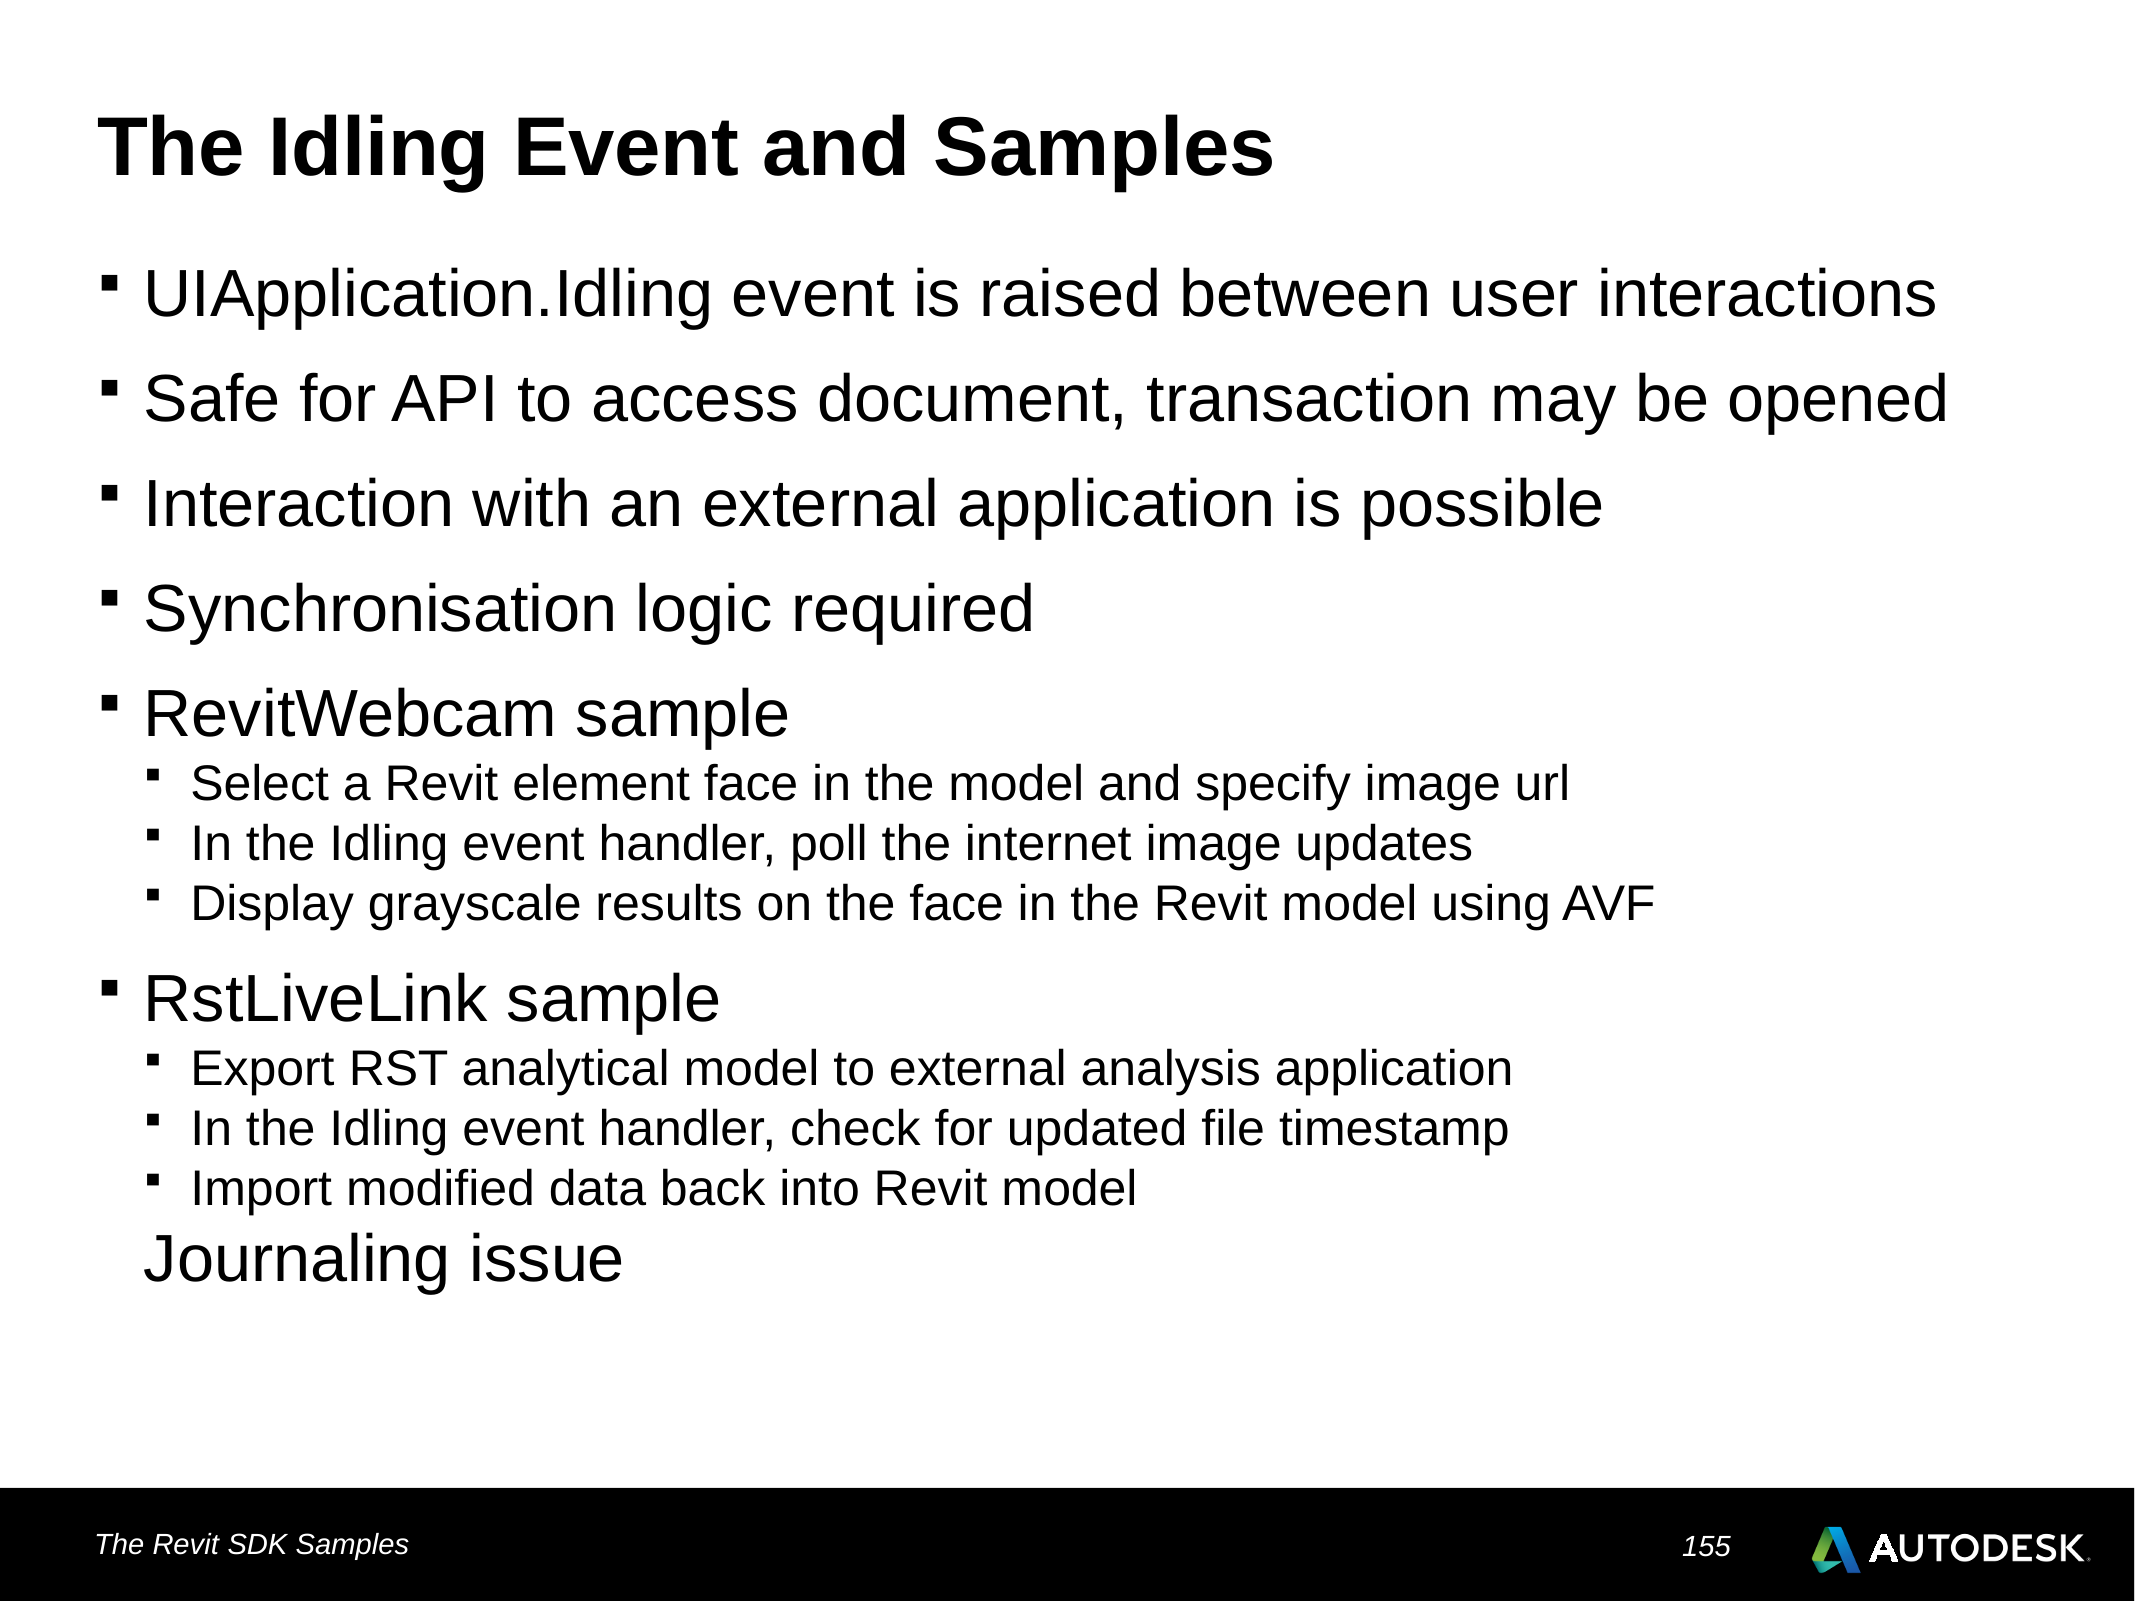

# The Idling Event and Samples
UIApplication.Idling event is raised between user interactions
Safe for API to access document, transaction may be opened
Interaction with an external application is possible
Synchronisation logic required
RevitWebcam sample
Select a Revit element face in the model and specify image url
In the Idling event handler, poll the internet image updates
Display grayscale results on the face in the Revit model using AVF
RstLiveLink sample
Export RST analytical model to external analysis application
In the Idling event handler, check for updated file timestamp
Import modified data back into Revit model
Journaling issue
The Revit SDK Samples
155